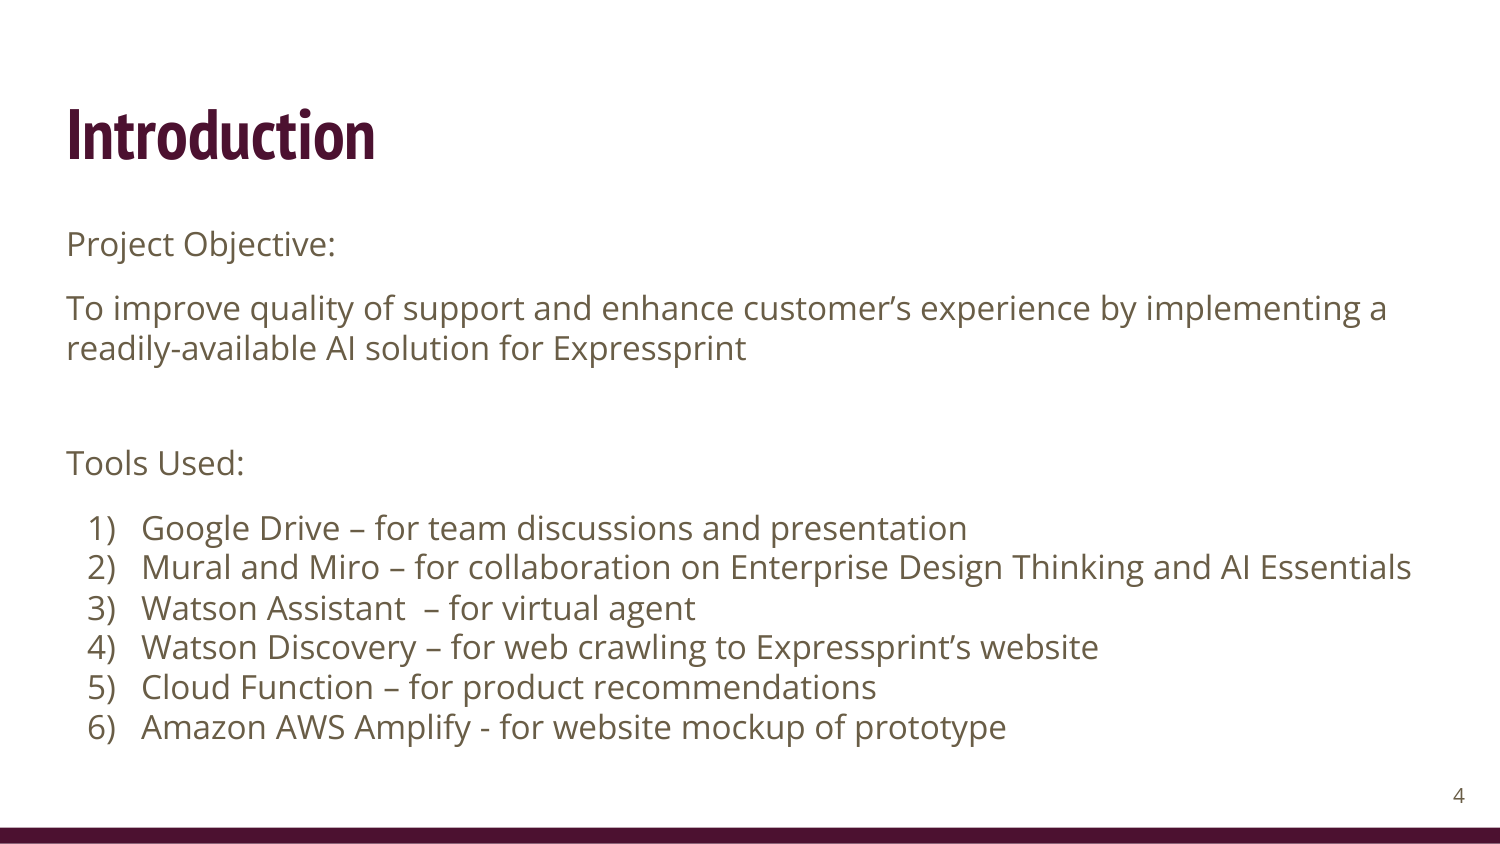

# Introduction
Project Objective:
To improve quality of support and enhance customer’s experience by implementing a readily-available AI solution for Expressprint

Tools Used:
Google Drive – for team discussions and presentation
Mural and Miro – for collaboration on Enterprise Design Thinking and AI Essentials
Watson Assistant  – for virtual agent
Watson Discovery – for web crawling to Expressprint’s website
Cloud Function – for product recommendations
Amazon AWS Amplify - for website mockup of prototype
4